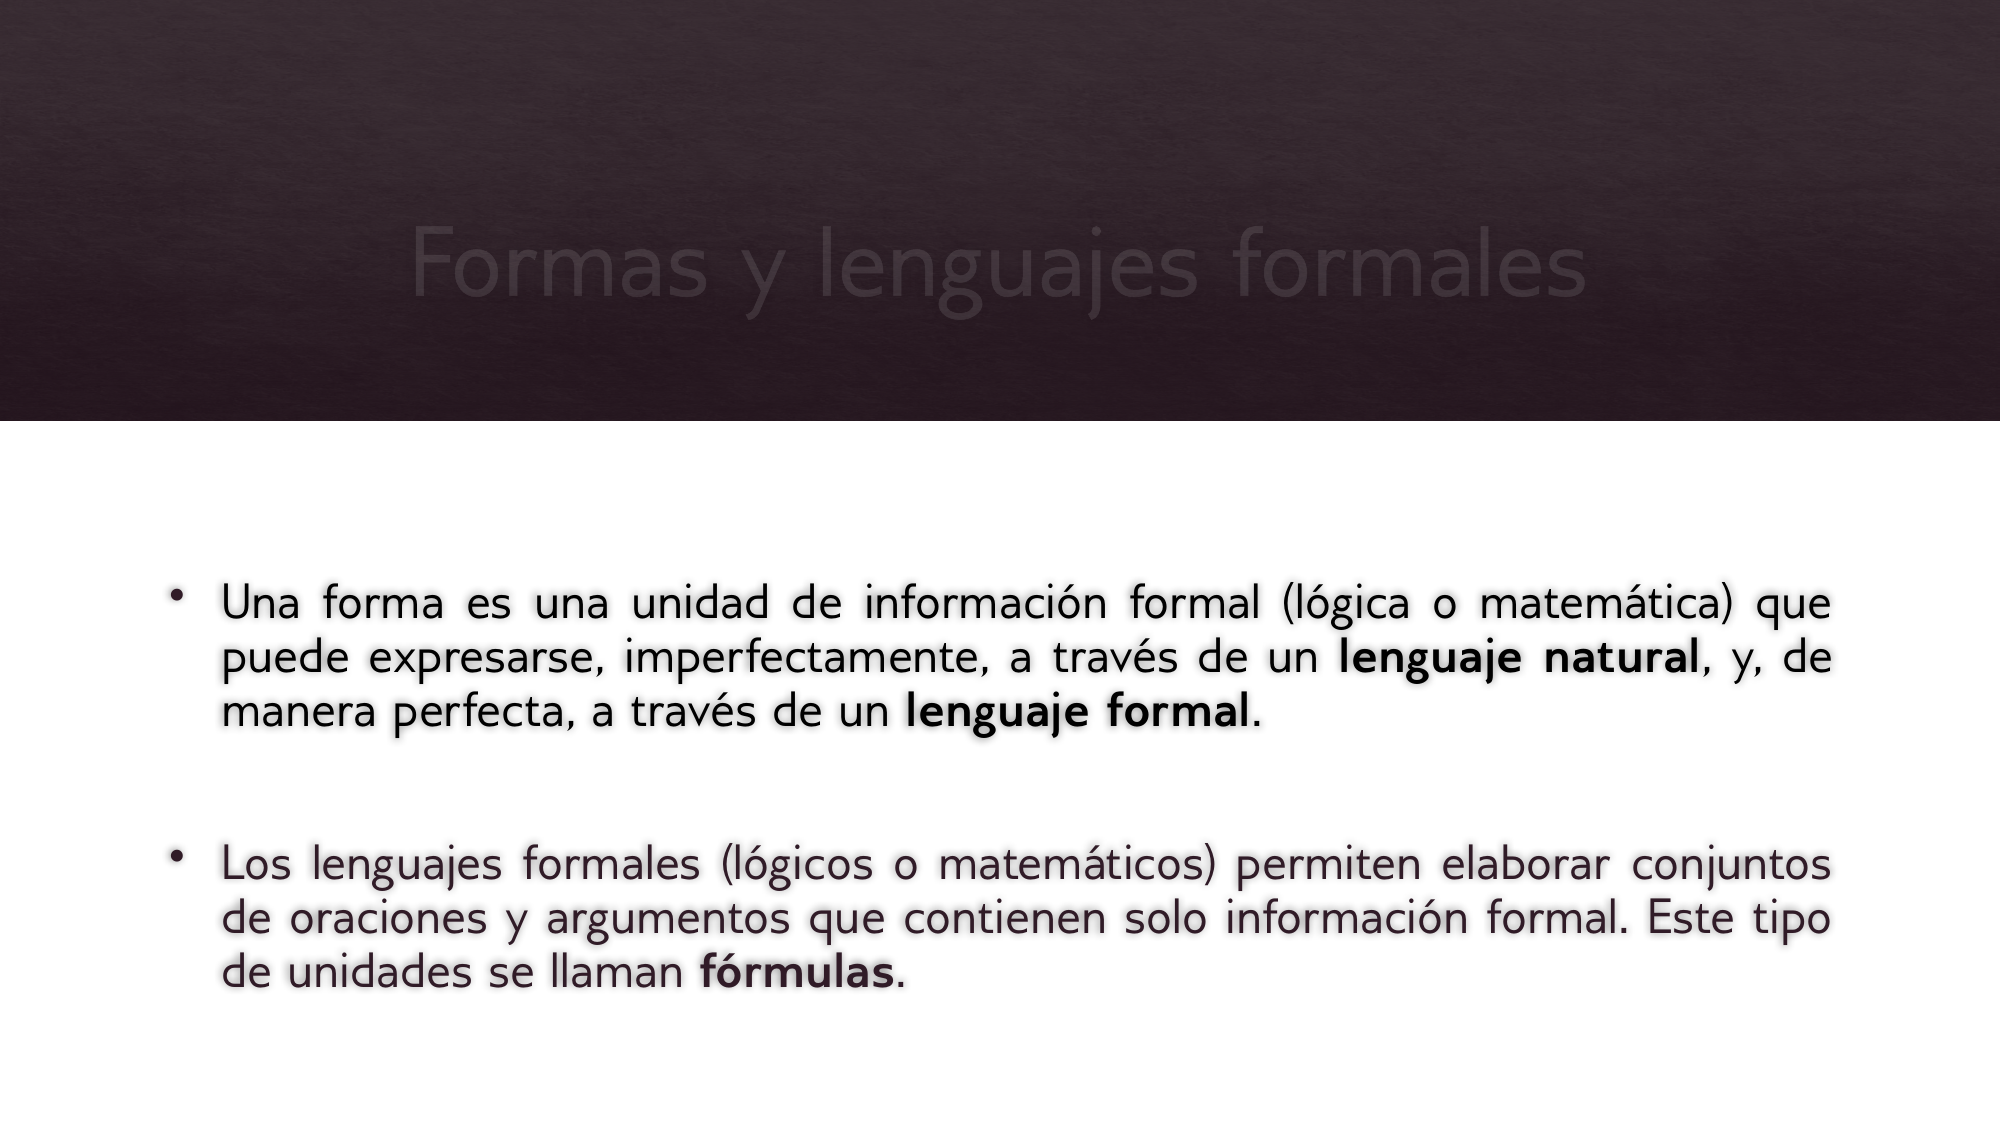

# Formas y lenguajes formales

Una forma es una unidad de información formal (lógica o matemática) que puede expresarse, imperfectamente, a través de un lenguaje natural, y, de manera perfecta, a través de un lenguaje formal.

Los lenguajes formales (lógicos o matemáticos) permiten elaborar conjuntos de oraciones y argumentos que contienen solo información formal. Este tipo de unidades se llaman fórmulas.